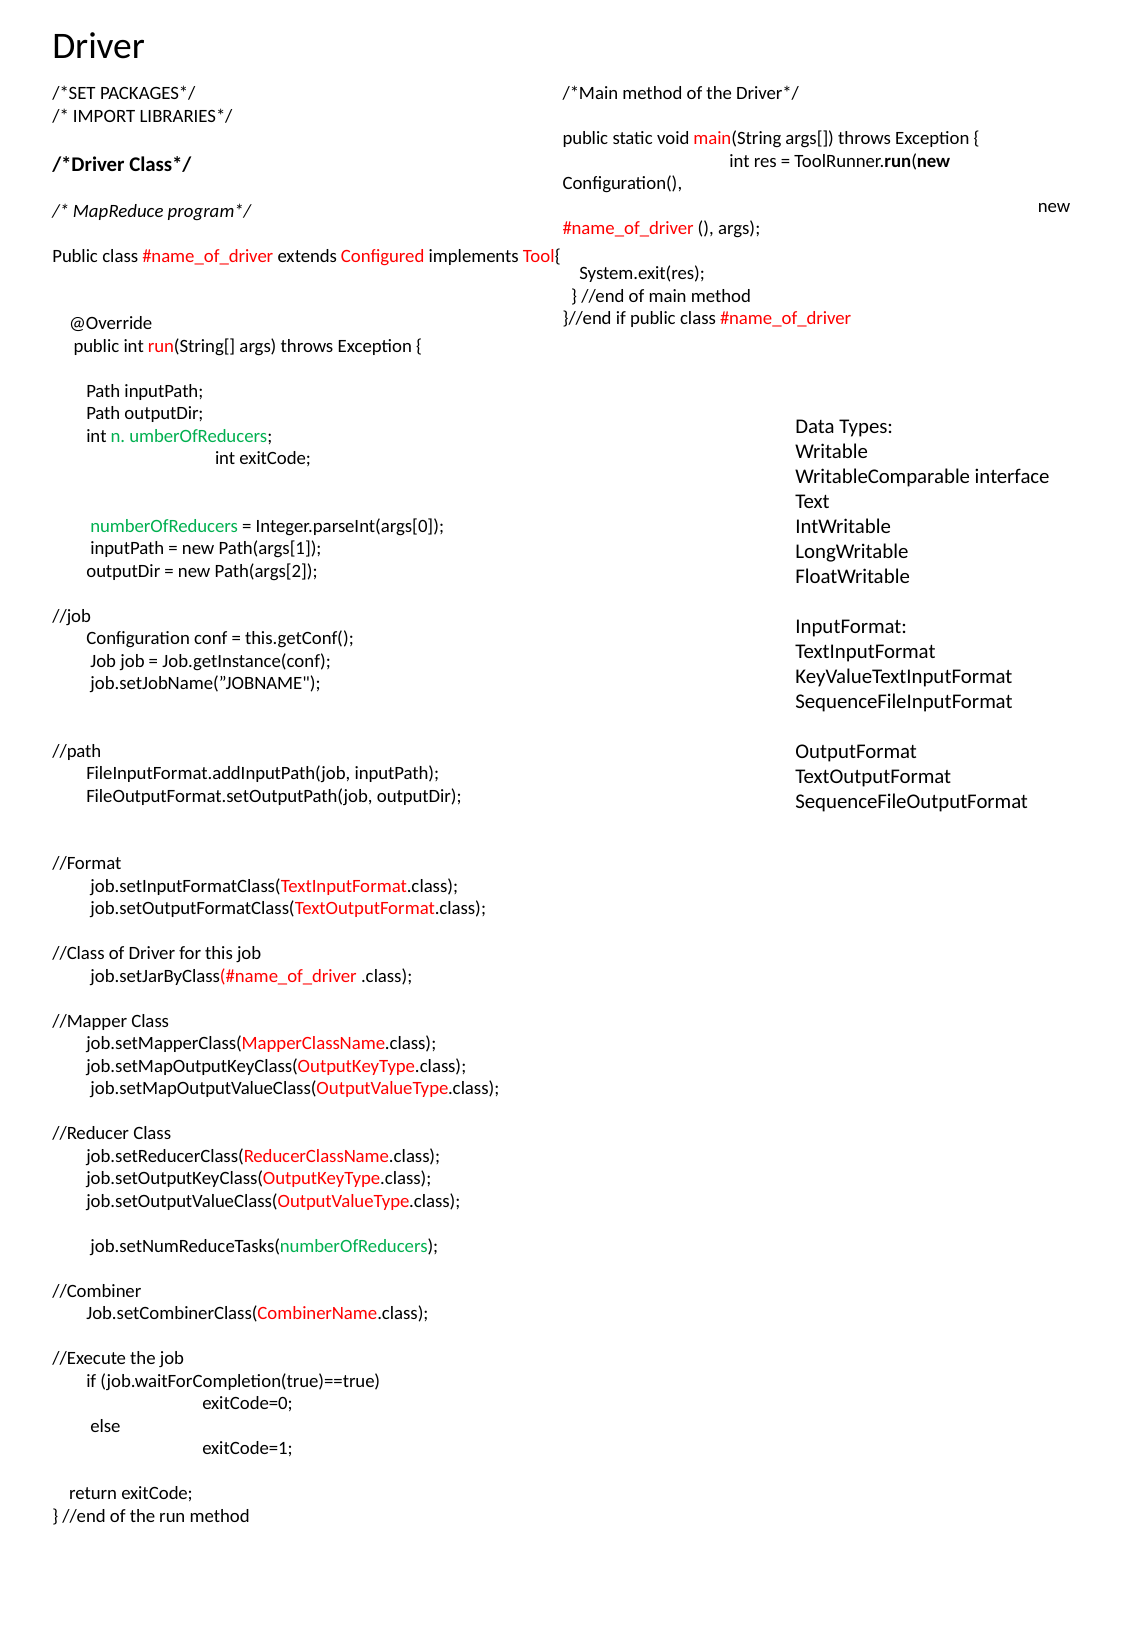

Driver
/*SET PACKAGES*/
/* IMPORT LIBRARIES*/

/*Driver Class*/

/* MapReduce program*/

Public class #name_of_driver extends Configured implements Tool{

    @Override
     public int run(String[] args) throws Exception {

        Path inputPath;
        Path outputDir;
        int n. umberOfReducers;
	   int exitCode;

         numberOfReducers = Integer.parseInt(args[0]);
         inputPath = new Path(args[1]);
        outputDir = new Path(args[2]);

//job
        Configuration conf = this.getConf();
         Job job = Job.getInstance(conf);
         job.setJobName(”JOBNAME");

//path
        FileInputFormat.addInputPath(job, inputPath);
        FileOutputFormat.setOutputPath(job, outputDir);

//Format
         job.setInputFormatClass(TextInputFormat.class);
         job.setOutputFormatClass(TextOutputFormat.class);

//Class of Driver for this job
         job.setJarByClass(#name_of_driver .class);

//Mapper Class
        job.setMapperClass(MapperClassName.class);
        job.setMapOutputKeyClass(OutputKeyType.class);
         job.setMapOutputValueClass(OutputValueType.class);

//Reducer Class
        job.setReducerClass(ReducerClassName.class);
        job.setOutputKeyClass(OutputKeyType.class);
        job.setOutputValueClass(OutputValueType.class);

         job.setNumReduceTasks(numberOfReducers);

//Combiner
        Job.setCombinerClass(CombinerName.class);

//Execute the job
        if (job.waitForCompletion(true)==true)
    	exitCode=0;
         else
    	exitCode=1;

    return exitCode;
} //end of the run method
/*Main method of the Driver*/

public static void main(String args[]) throws Exception {
	    int res = ToolRunner.run(new Configuration(),
			      new #name_of_driver (), args);

    System.exit(res);
  } //end of main method
}//end if public class #name_of_driver
Data Types:
Writable
WritableComparable interface
Text
IntWritable
LongWritable
FloatWritable

InputFormat:
TextInputFormat
KeyValueTextInputFormat
SequenceFileInputFormat

OutputFormat
TextOutputFormat
SequenceFileOutputFormat